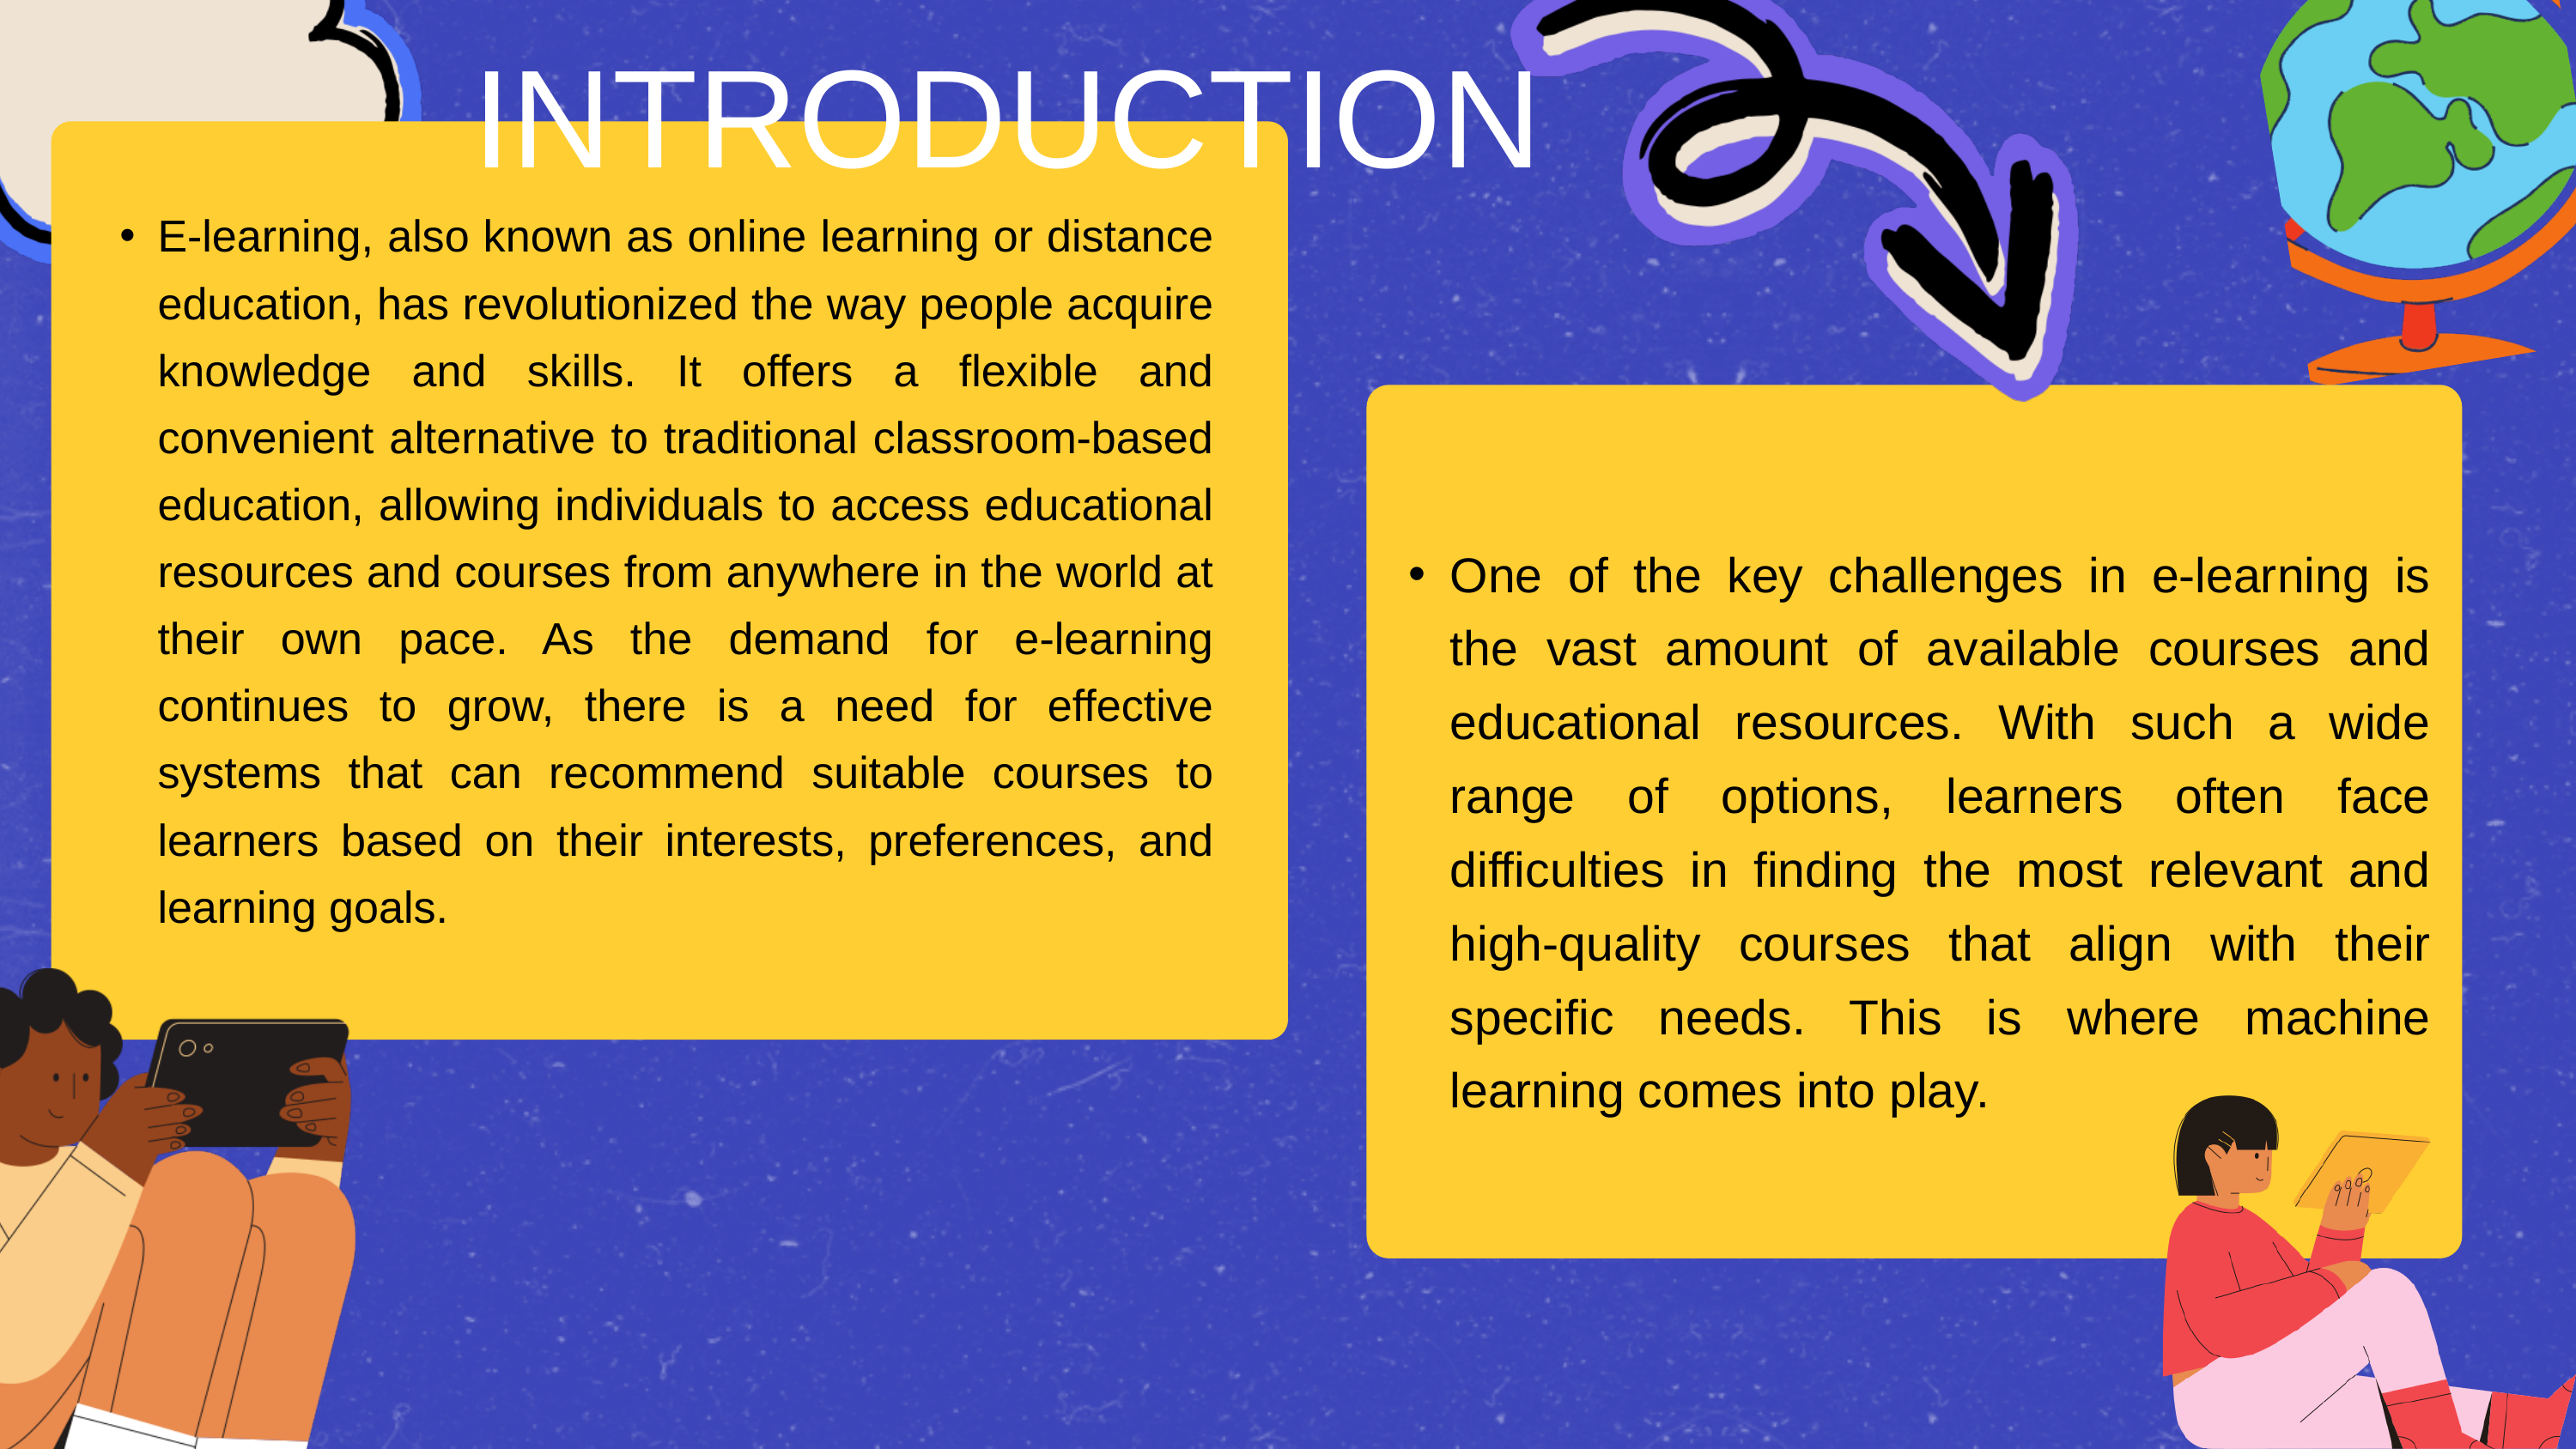

INTRODUCTION

E-learning, also known as online learning or distance education, has revolutionized the way people acquire knowledge and skills. It offers a flexible and convenient alternative to traditional classroom-based education, allowing individuals to access educational resources and courses from anywhere in the world at their own pace. As the demand for e-learning continues to grow, there is a need for effective systems that can recommend suitable courses to learners based on their interests, preferences, and learning goals.

One of the key challenges in e-learning is the vast amount of available courses and educational resources. With such a wide range of options, learners often face difficulties in finding the most relevant and high-quality courses that align with their specific needs. This is where machine learning comes into play.